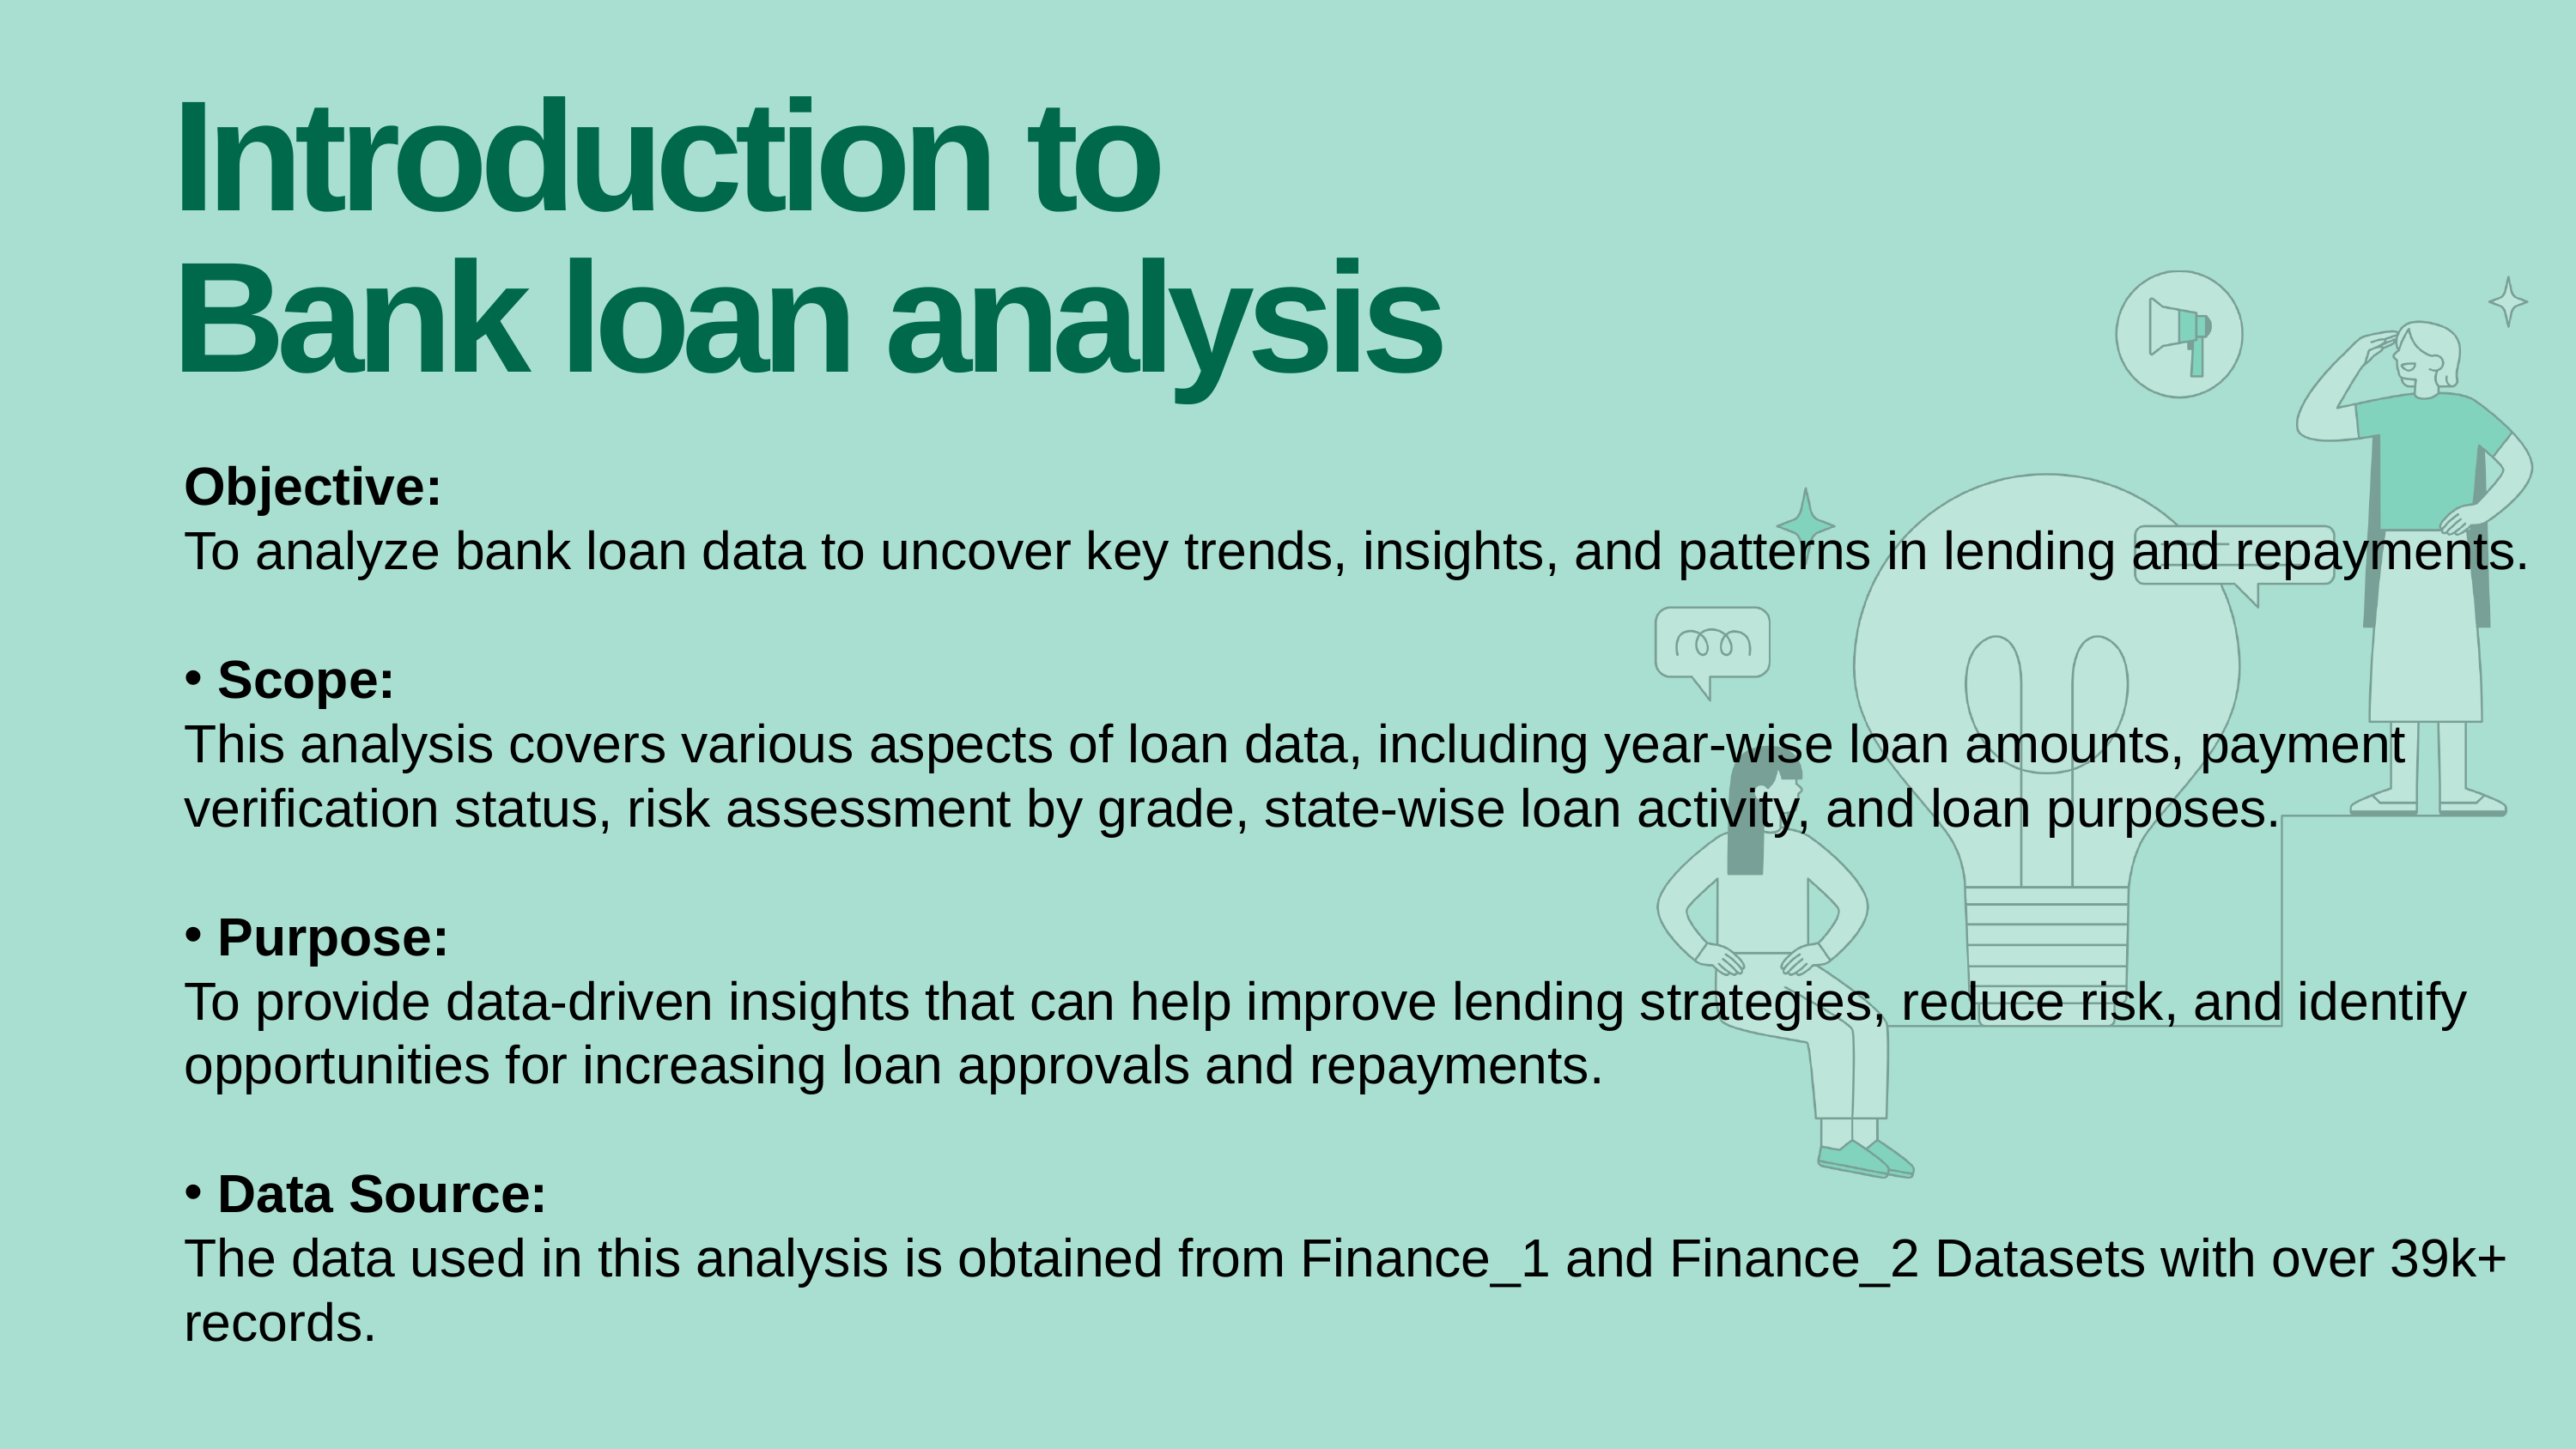

Introduction to
Bank loan analysis

Objective:
To analyze bank loan data to uncover key trends, insights, and patterns in lending and repayments.

 Scope:
This analysis covers various aspects of loan data, including year-wise loan amounts, payment verification status, risk assessment by grade, state-wise loan activity, and loan purposes.

 Purpose:
To provide data-driven insights that can help improve lending strategies, reduce risk, and identify opportunities for increasing loan approvals and repayments.

 Data Source:
The data used in this analysis is obtained from Finance_1 and Finance_2 Datasets with over 39k+ records.